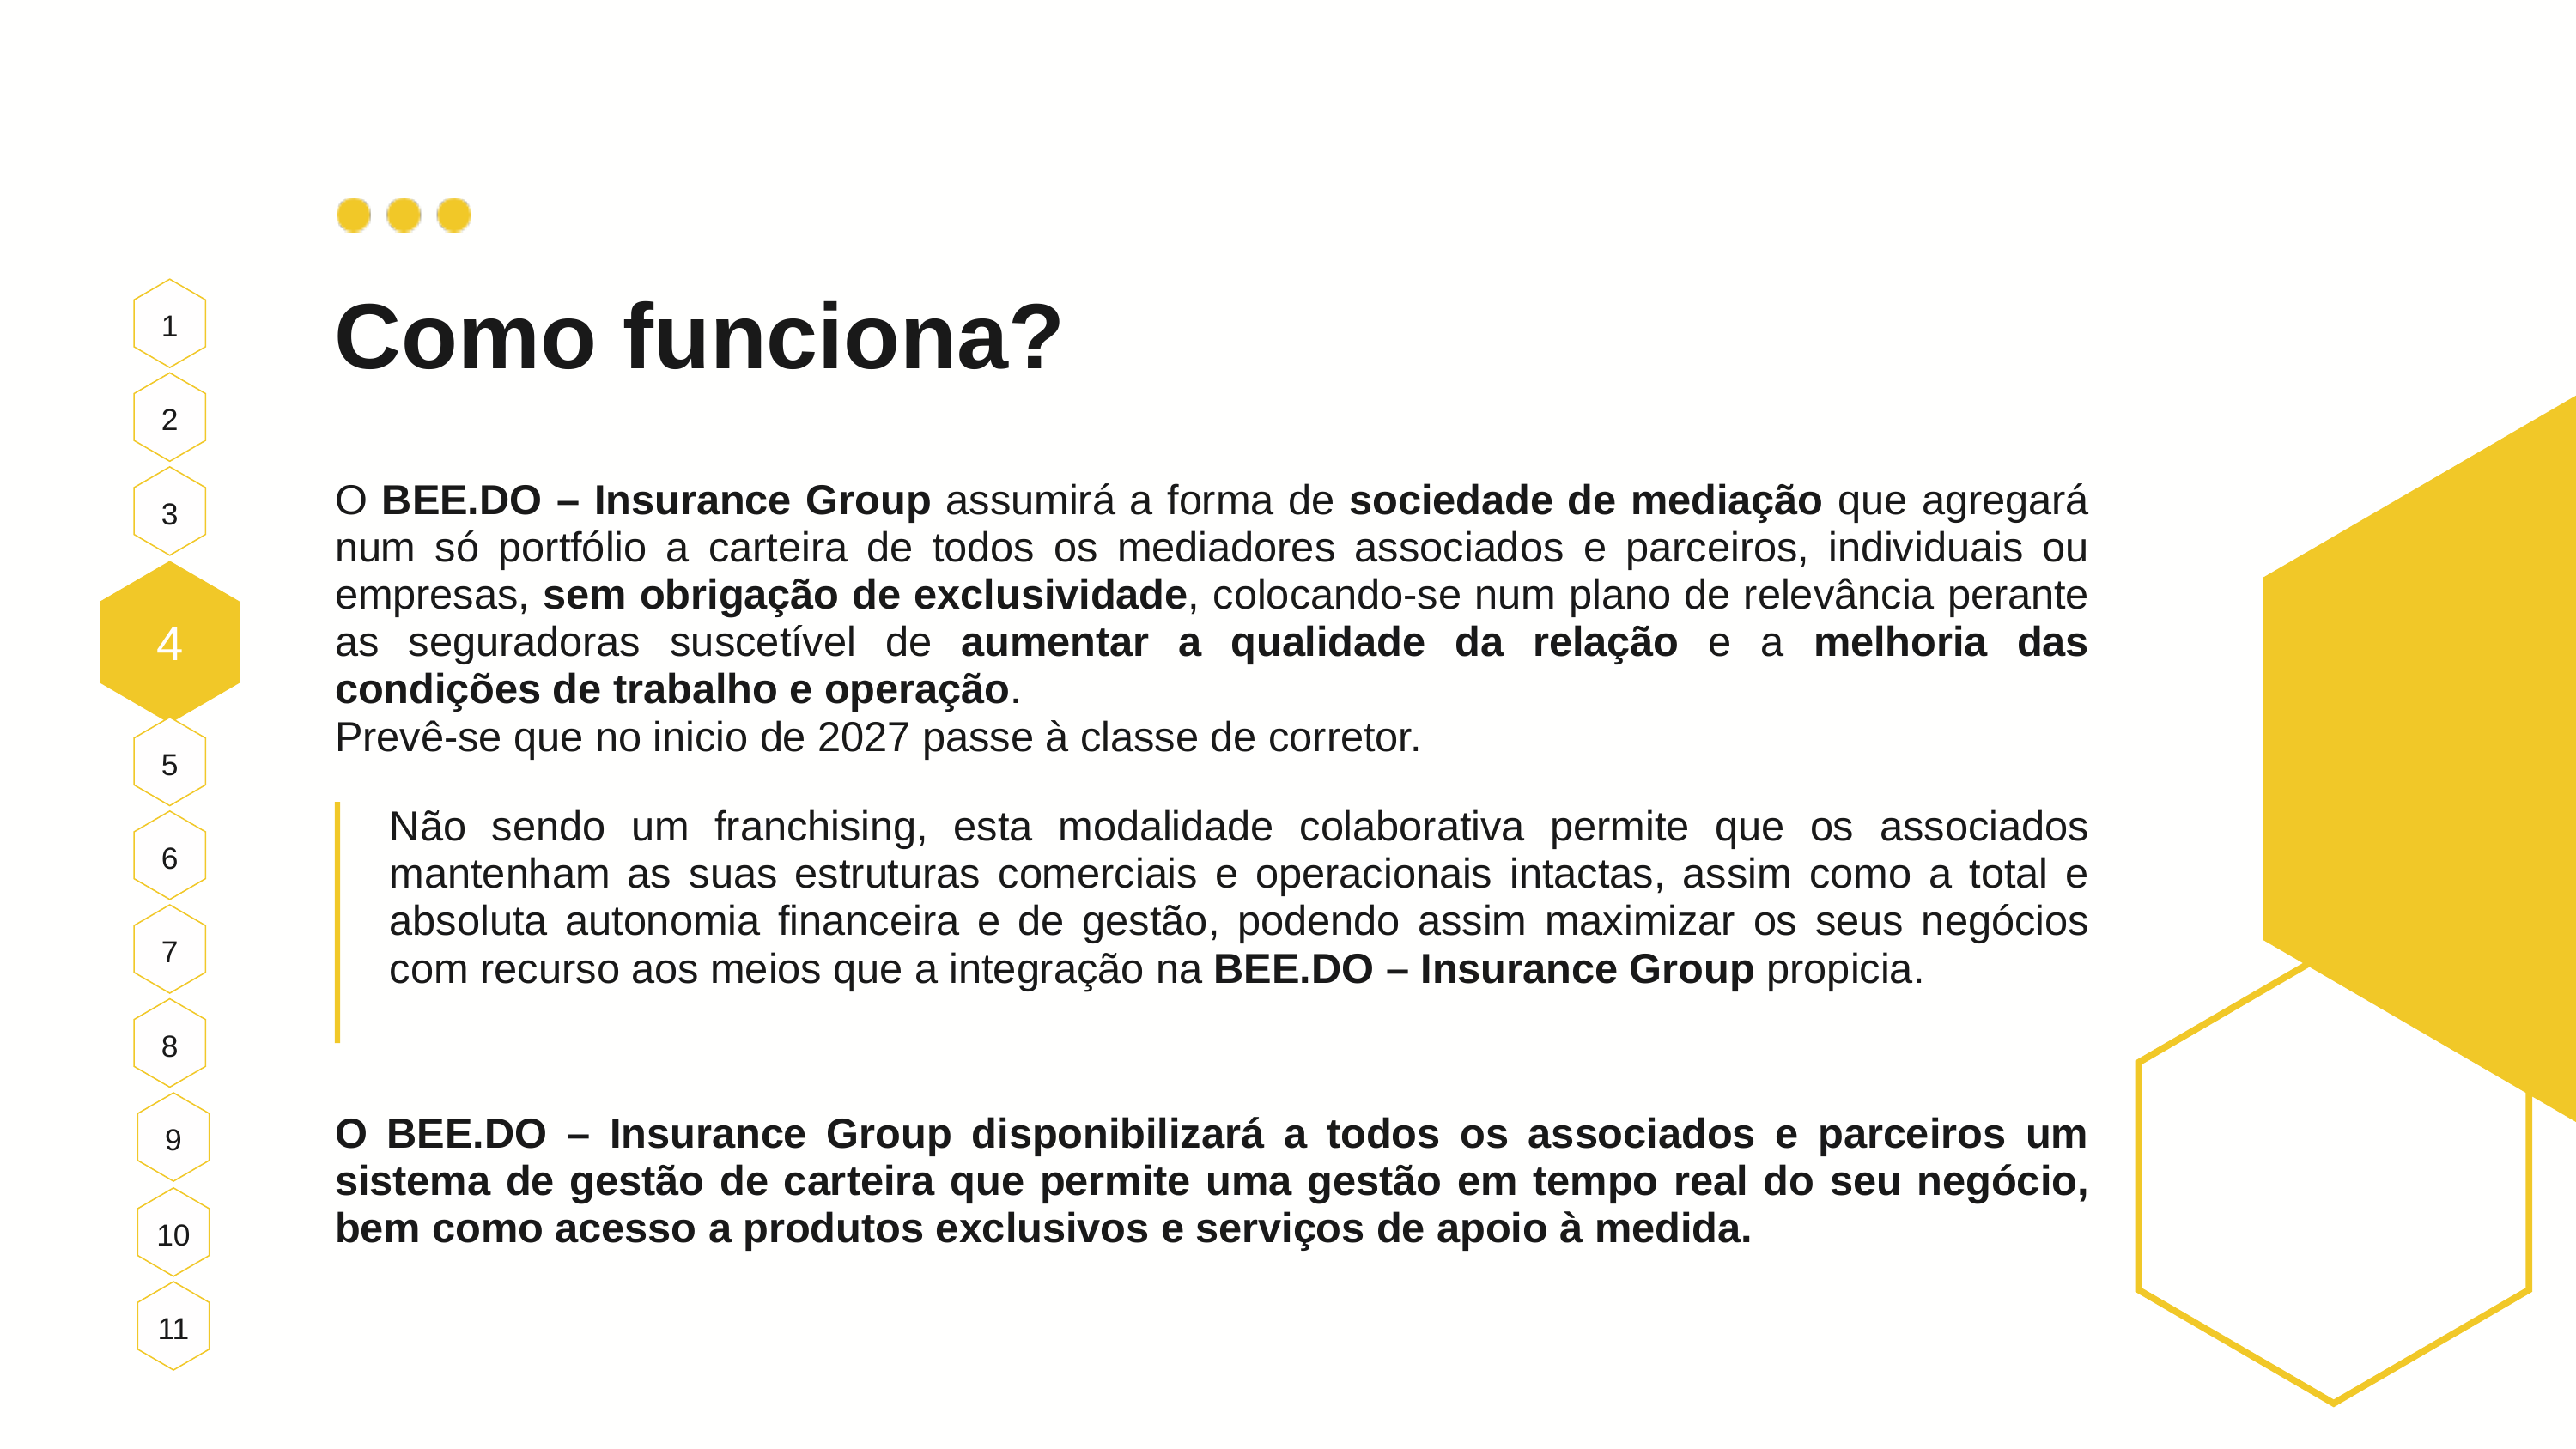

1
Como funciona?

2

3
O BEE.DO – Insurance Group assumirá a forma de sociedade de mediação que agregará num só portfólio a carteira de todos os mediadores associados e parceiros, individuais ou empresas, sem obrigação de exclusividade, colocando-se num plano de relevância perante as seguradoras suscetível de aumentar a qualidade da relação e a melhoria das condições de trabalho e operação.
Prevê-se que no inicio de 2027 passe à classe de corretor.

4

5

Não sendo um franchising, esta modalidade colaborativa permite que os associados mantenham as suas estruturas comerciais e operacionais intactas, assim como a total e absoluta autonomia financeira e de gestão, podendo assim maximizar os seus negócios com recurso aos meios que a integração na BEE.DO – Insurance Group propicia.

6

7

8

9
O BEE.DO – Insurance Group disponibilizará a todos os associados e parceiros um sistema de gestão de carteira que permite uma gestão em tempo real do seu negócio, bem como acesso a produtos exclusivos e serviços de apoio à medida.

10

11